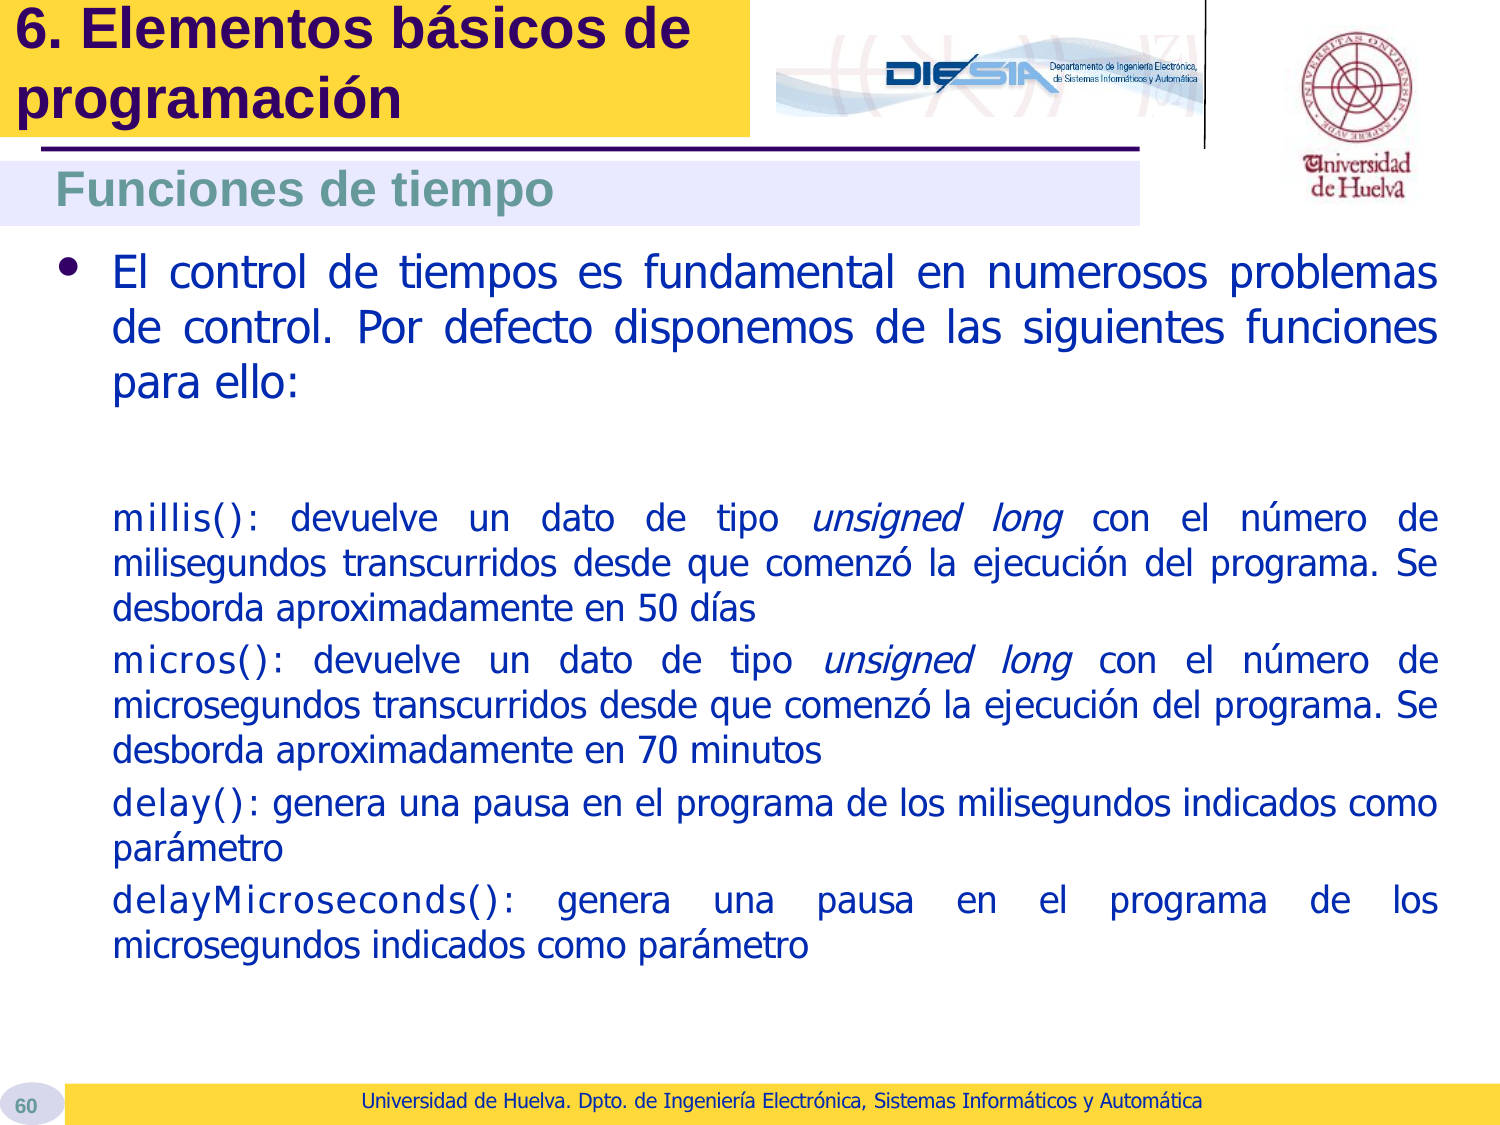

# 6. Elementos básicos de programación
Funciones de tiempo
El control de tiempos es fundamental en numerosos problemas de control. Por defecto disponemos de las siguientes funciones para ello:

millis(): devuelve un dato de tipo unsigned long con el número de milisegundos transcurridos desde que comenzó la ejecución del programa. Se desborda aproximadamente en 50 días
micros(): devuelve un dato de tipo unsigned long con el número de microsegundos transcurridos desde que comenzó la ejecución del programa. Se desborda aproximadamente en 70 minutos
delay(): genera una pausa en el programa de los milisegundos indicados como parámetro
delayMicroseconds(): genera una pausa en el programa de los microsegundos indicados como parámetro